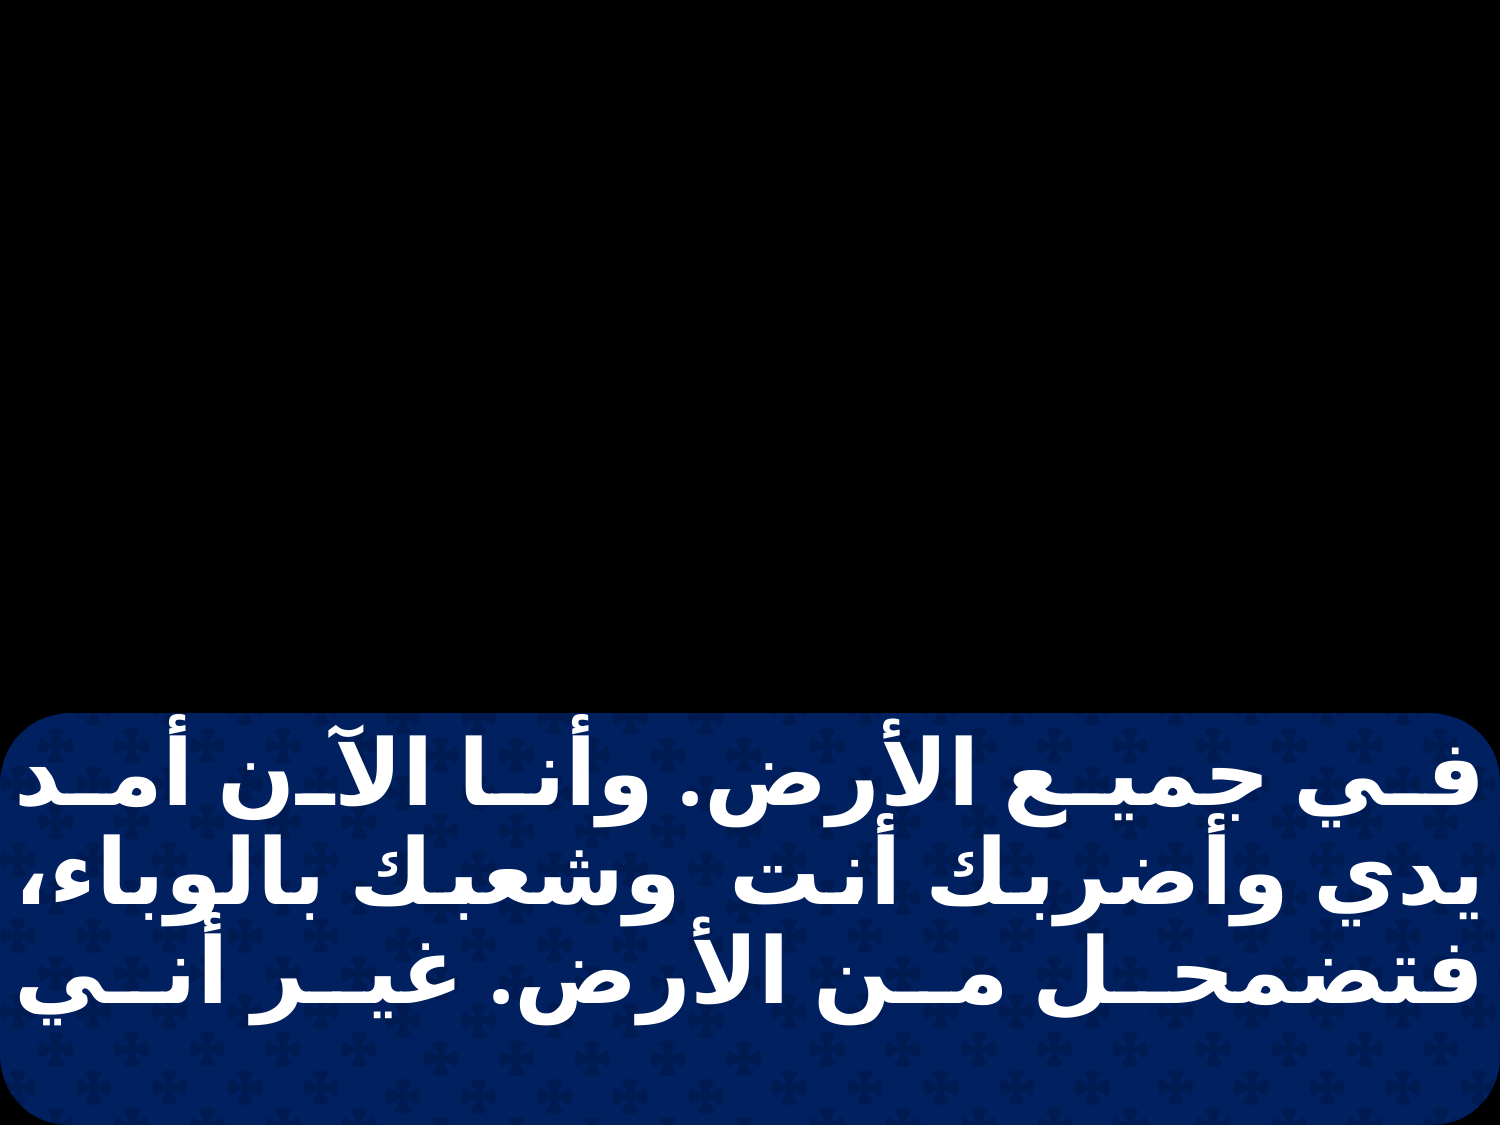

في جميع الأرض. وأنا الآن أمد يدي وأضربك أنت  وشعبك بالوباء، فتضمحل من الأرض. غير أني